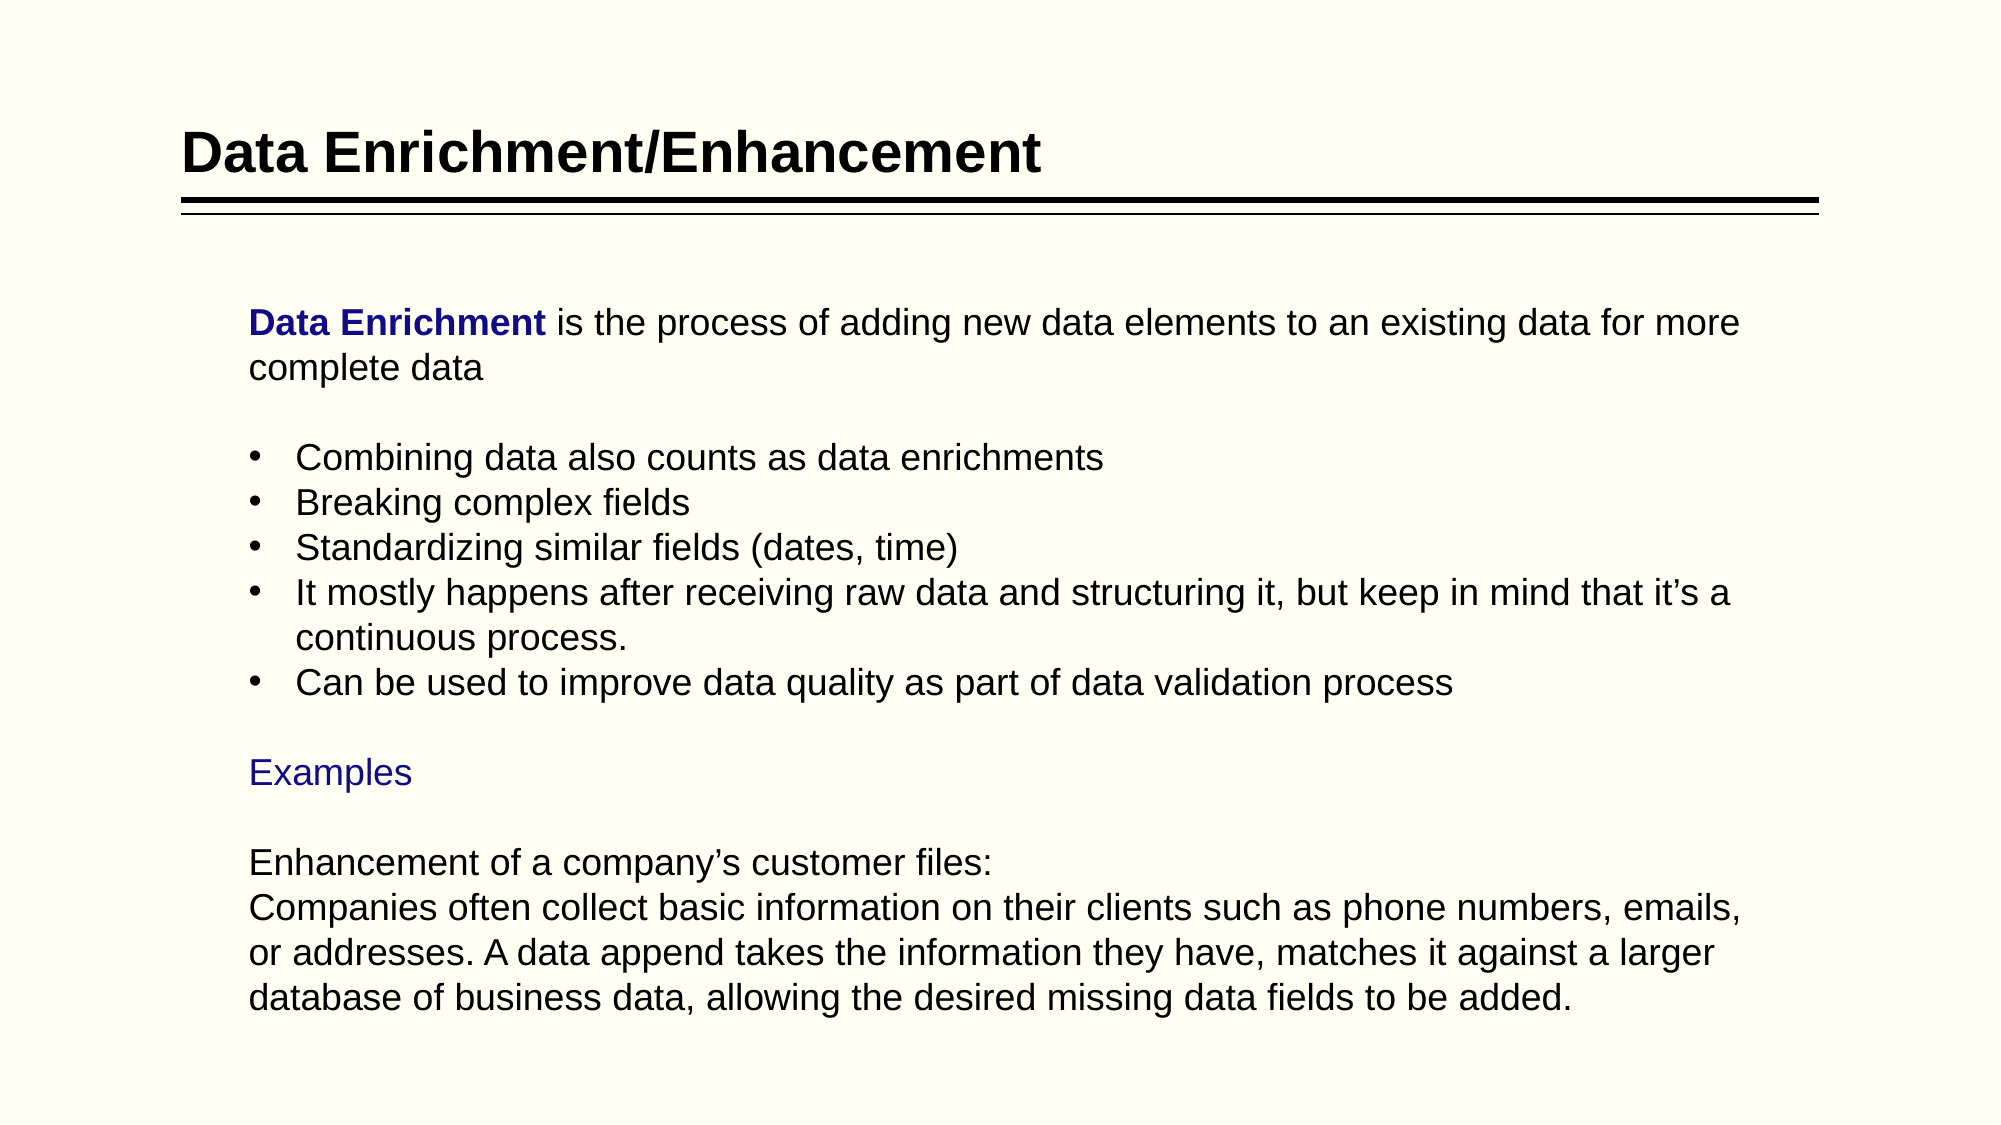

# Data Enrichment/Enhancement
Data Enrichment is the process of adding new data elements to an existing data for more complete data

Combining data also counts as data enrichments
Breaking complex fields
Standardizing similar fields (dates, time)
It mostly happens after receiving raw data and structuring it, but keep in mind that it’s a continuous process.
Can be used to improve data quality as part of data validation process

Examples

Enhancement of a company’s customer files:
Companies often collect basic information on their clients such as phone numbers, emails, or addresses. A data append takes the information they have, matches it against a larger database of business data, allowing the desired missing data fields to be added.